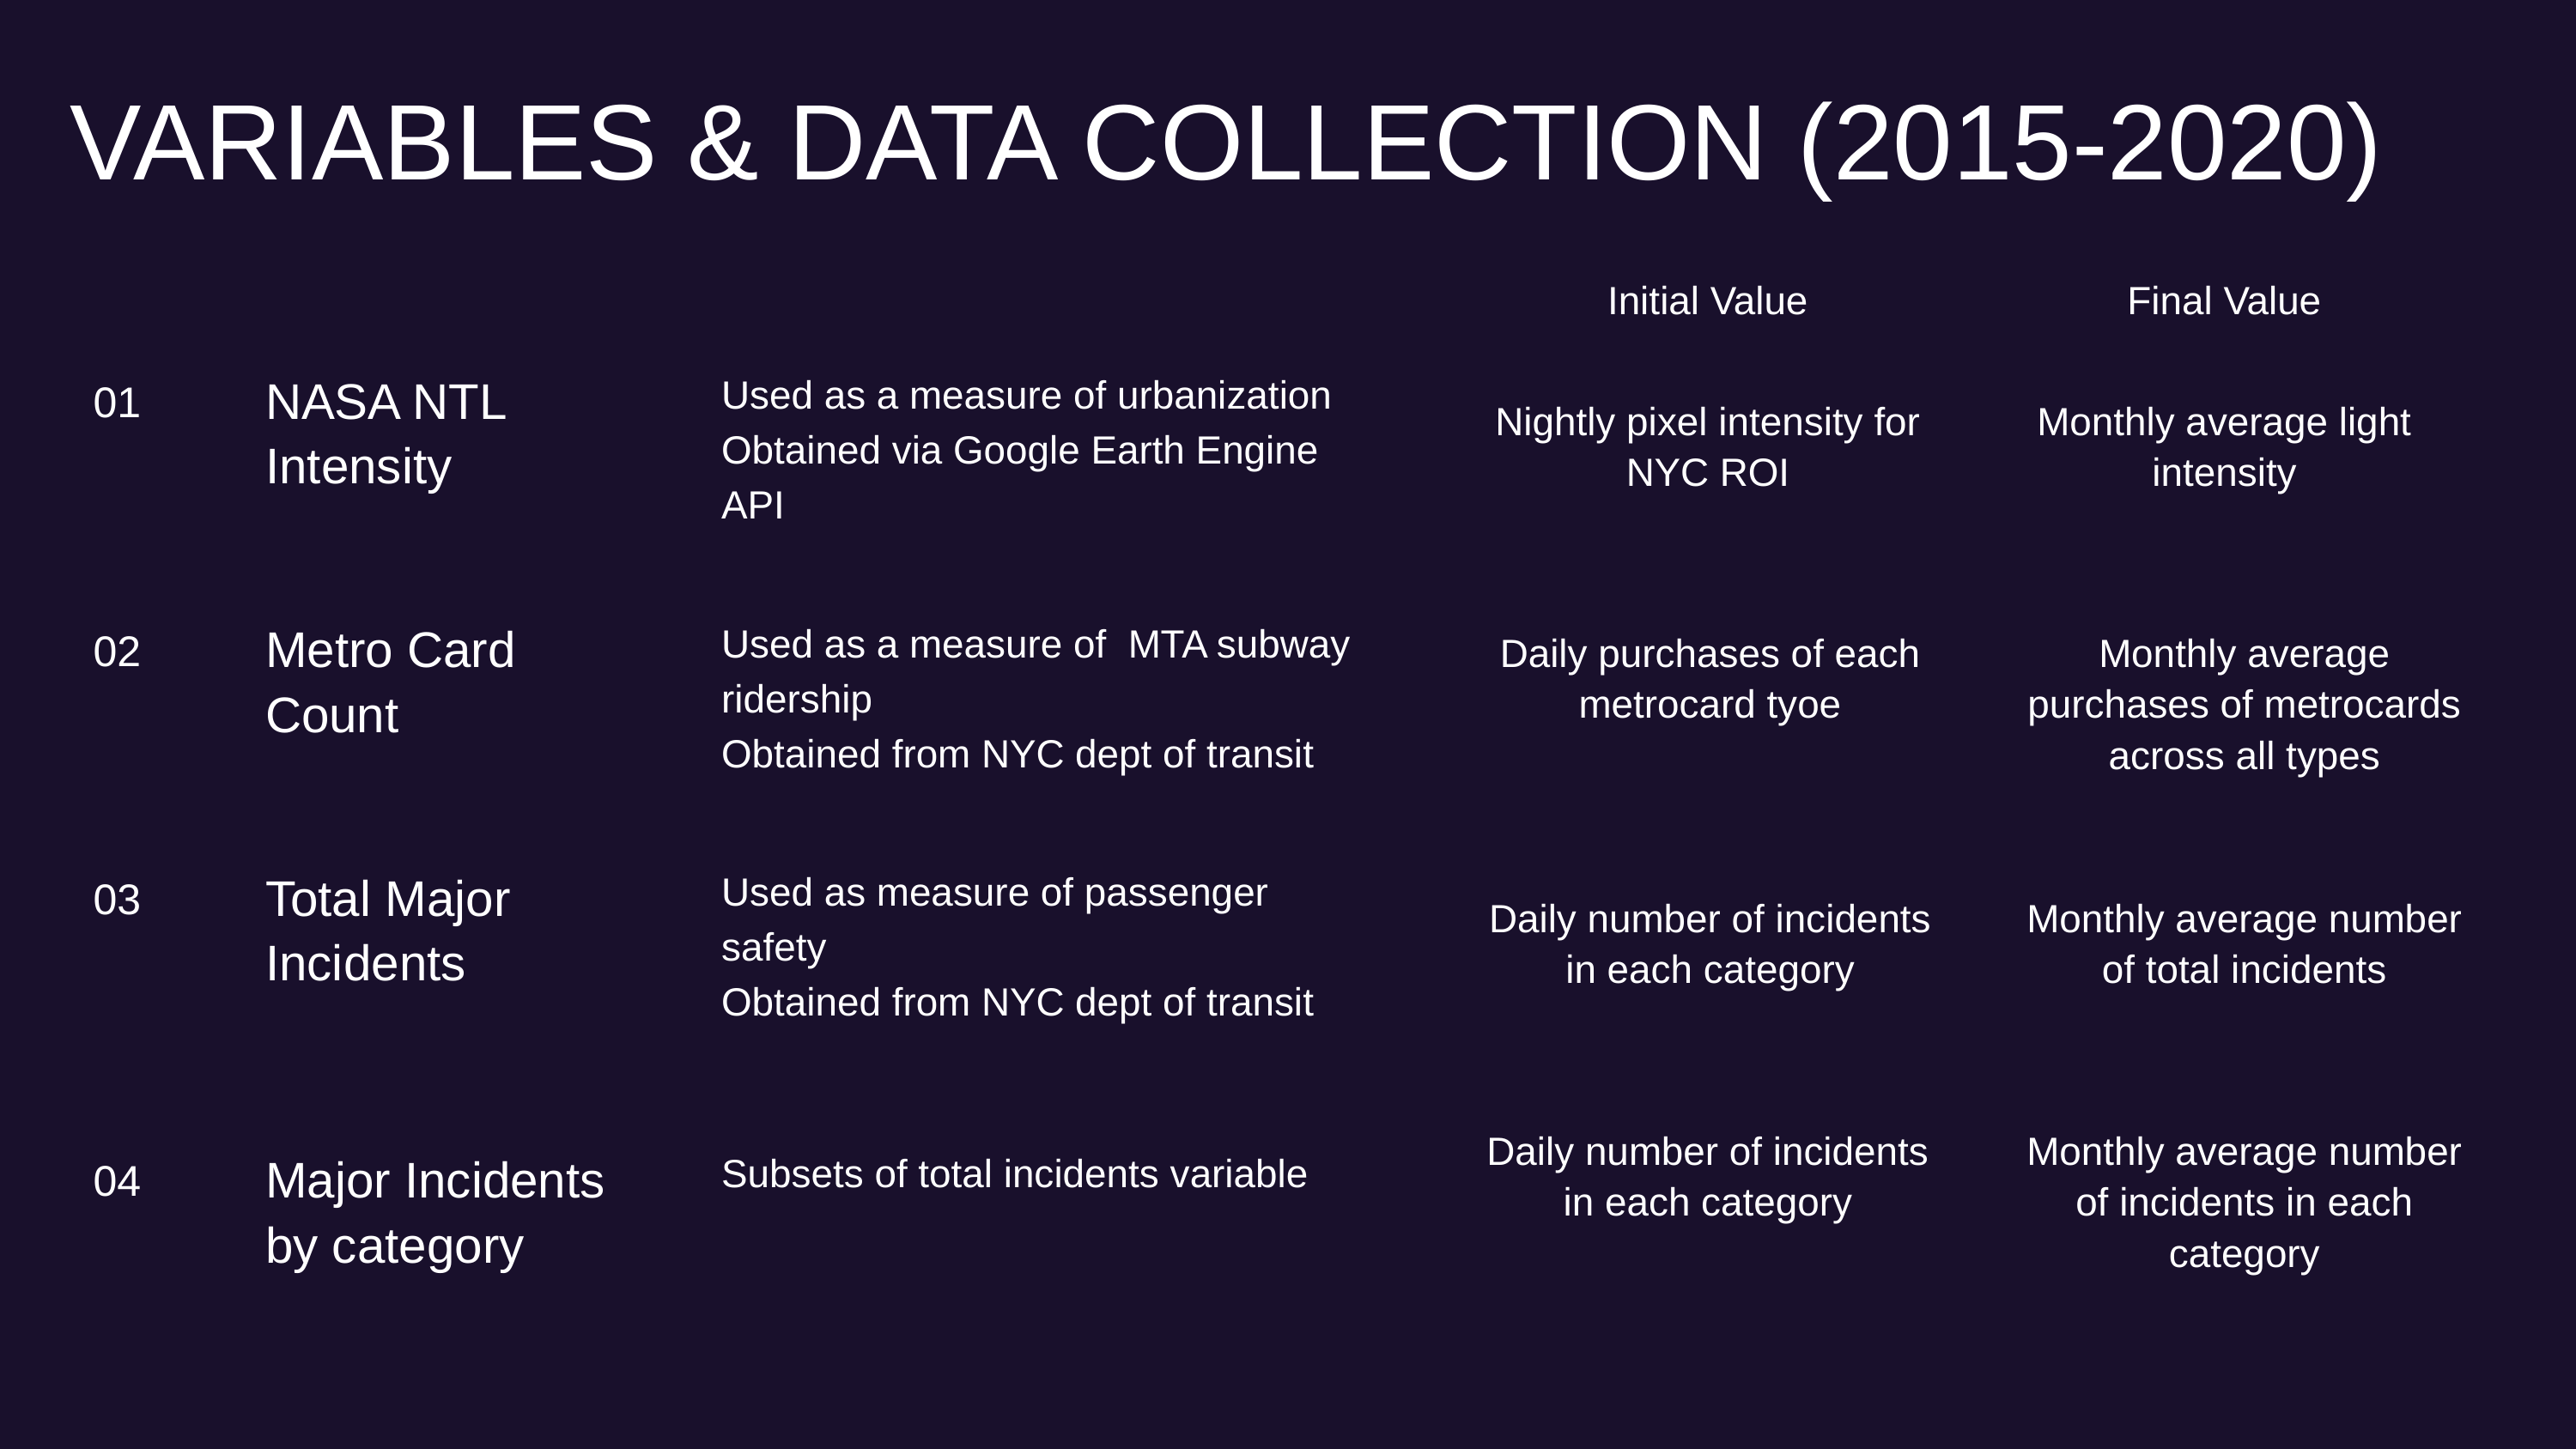

VARIABLES & DATA COLLECTION (2015-2020)
Initial Value
Final Value
01
Used as a measure of urbanization
Obtained via Google Earth Engine API
NASA NTL Intensity
Nightly pixel intensity for NYC ROI
Monthly average light intensity
02
Used as a measure of  MTA subway  ridership
Obtained from NYC dept of transit
Metro Card Count
Daily purchases of each metrocard tyoe
Monthly average purchases of metrocards across all types
03
Used as measure of passenger safety
Obtained from NYC dept of transit
Total Major Incidents
Daily number of incidents in each category
Monthly average number of total incidents
Daily number of incidents in each category
Monthly average number of incidents in each category
04
Subsets of total incidents variable

Major Incidents by category